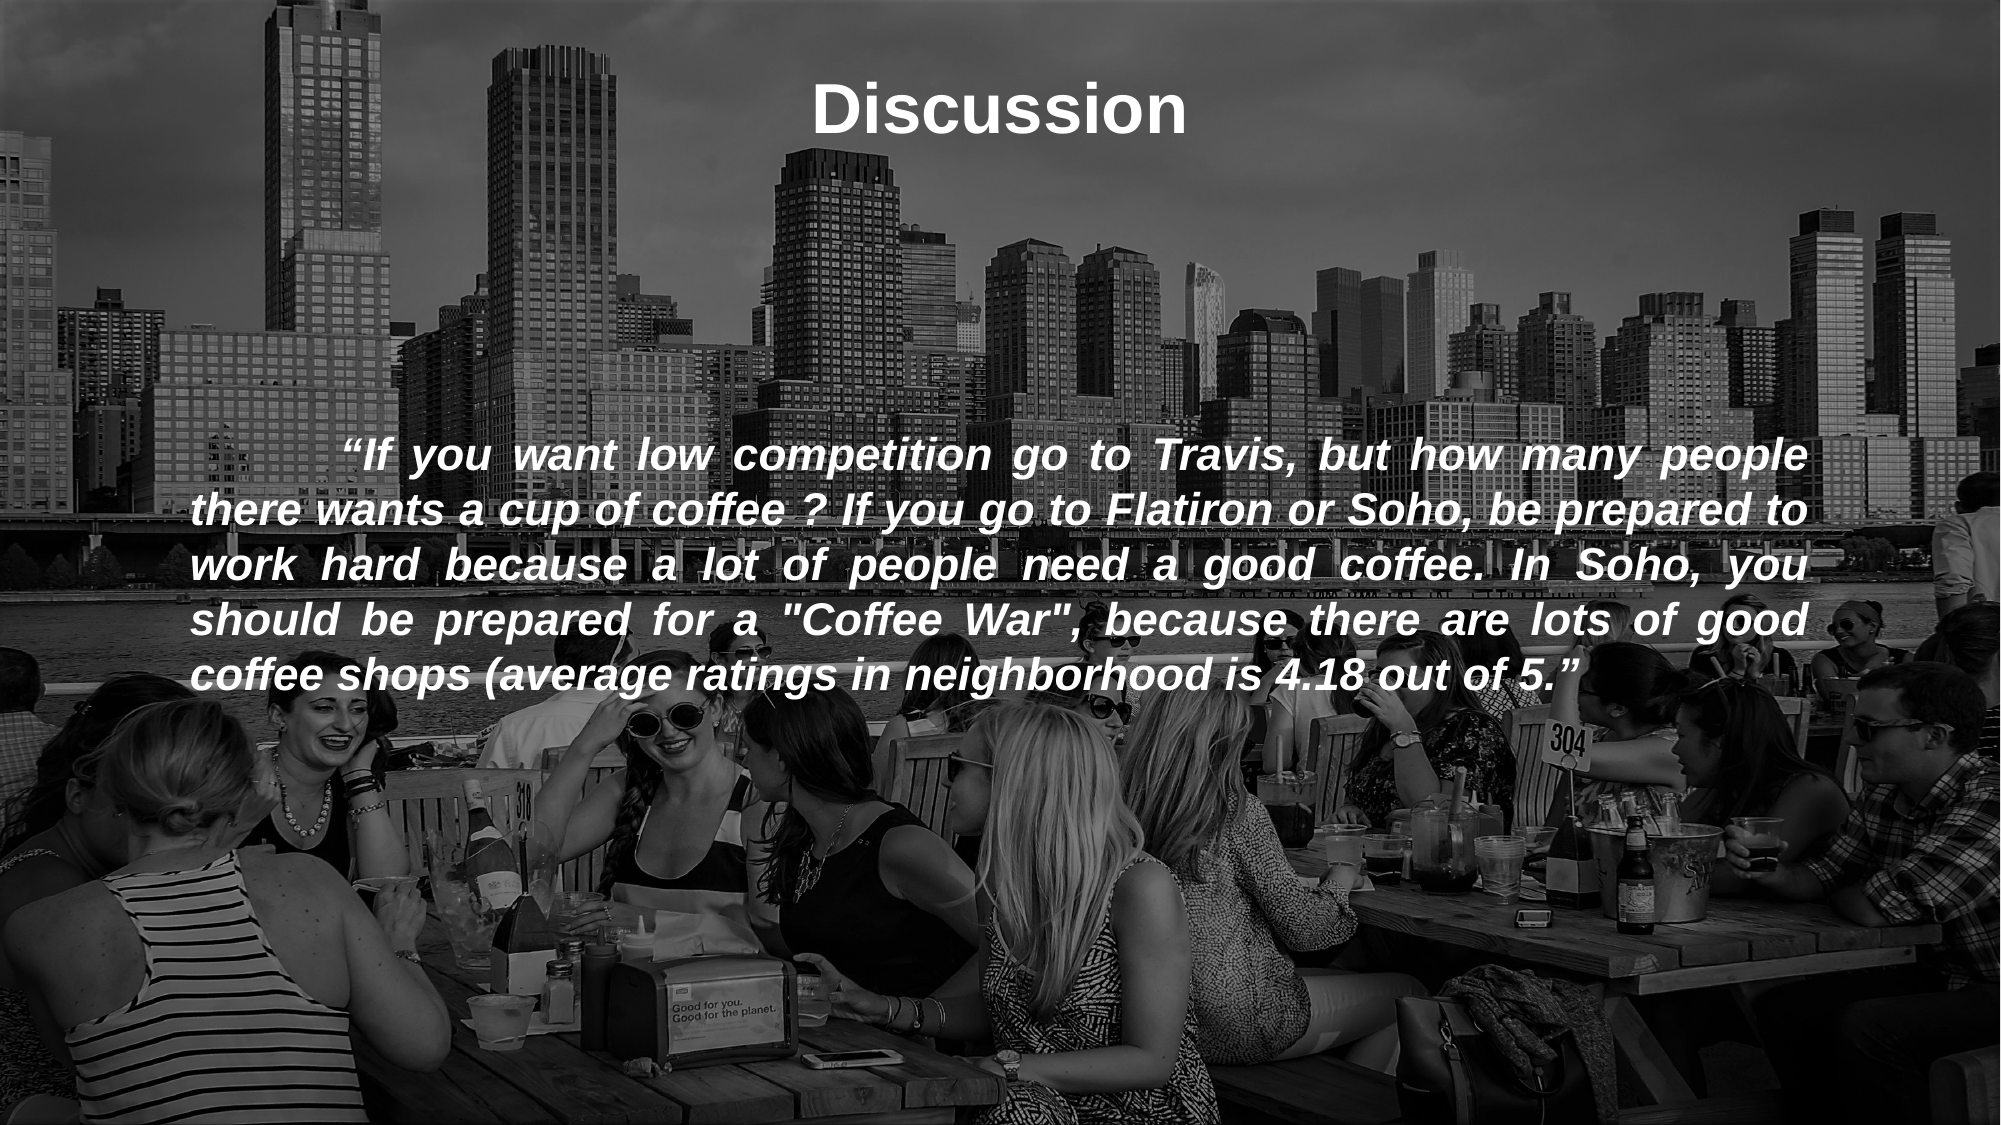

# Discussion
	“If you want low competition go to Travis, but how many people there wants a cup of coffee ? If you go to Flatiron or Soho, be prepared to work hard because a lot of people need a good coffee. In Soho, you should be prepared for a "Coffee War", because there are lots of good coffee shops (average ratings in neighborhood is 4.18 out of 5.”